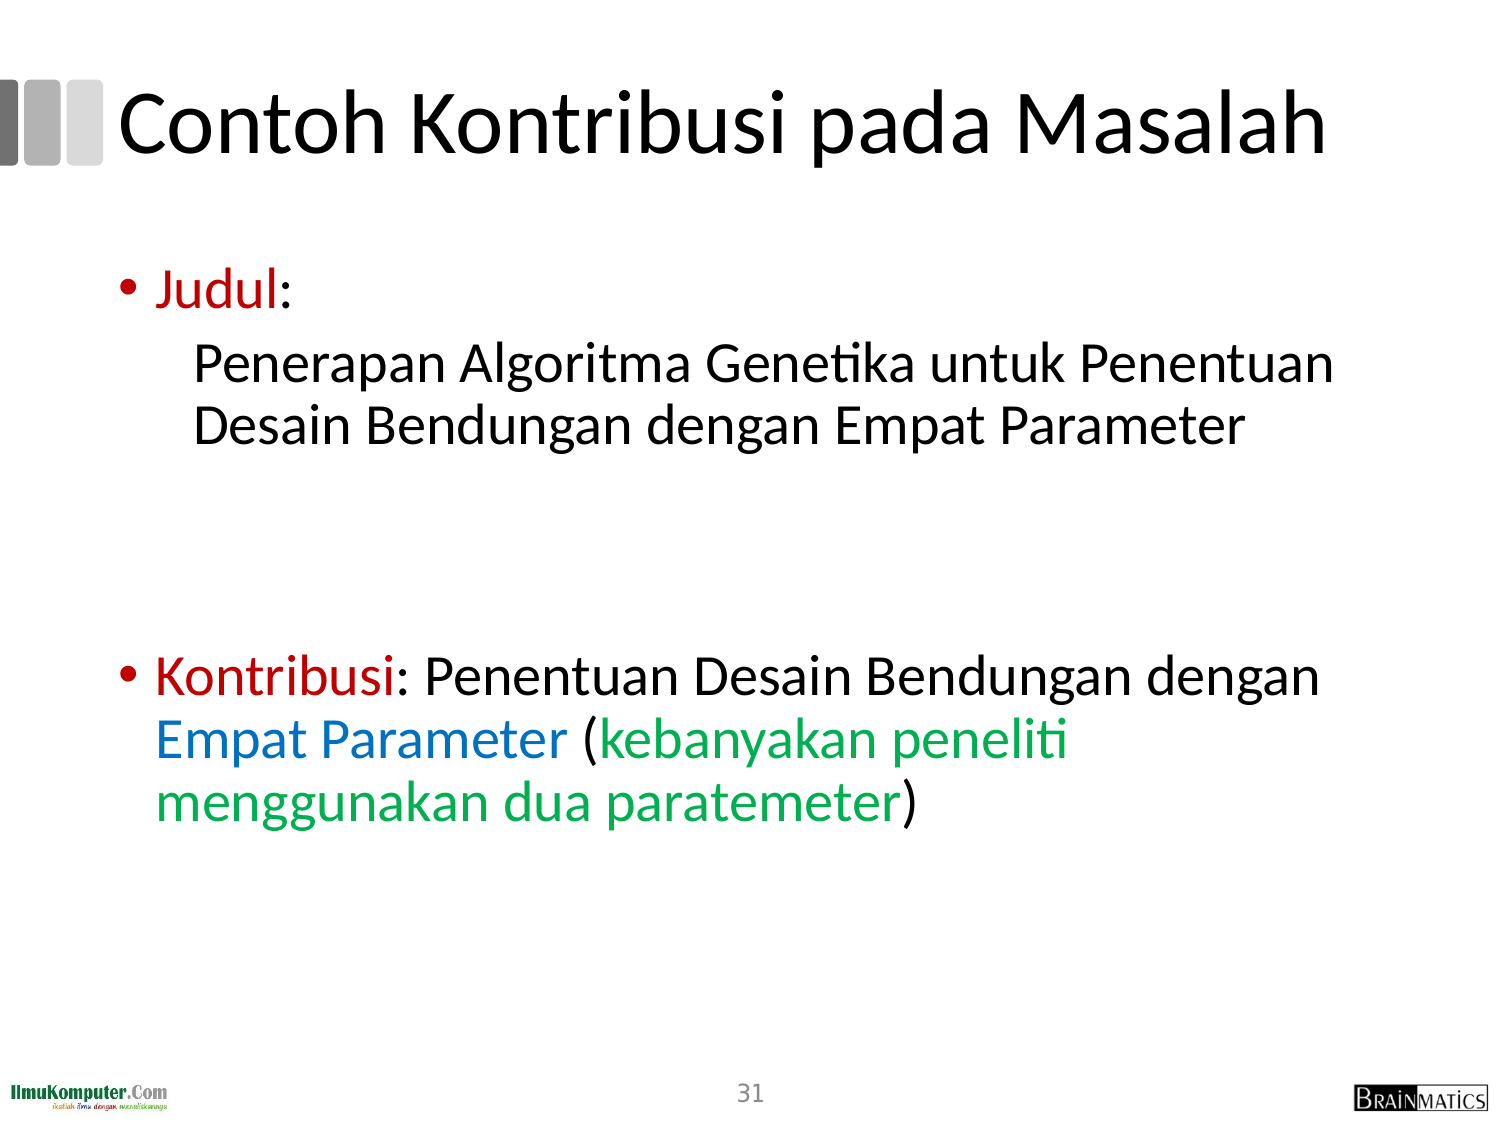

# Contoh Kontribusi pada Masalah
Judul:
Penerapan Algoritma Genetika untuk Penentuan Desain Bendungan dengan Empat Parameter

Kontribusi: Penentuan Desain Bendungan dengan Empat Parameter (kebanyakan peneliti menggunakan dua paratemeter)

31